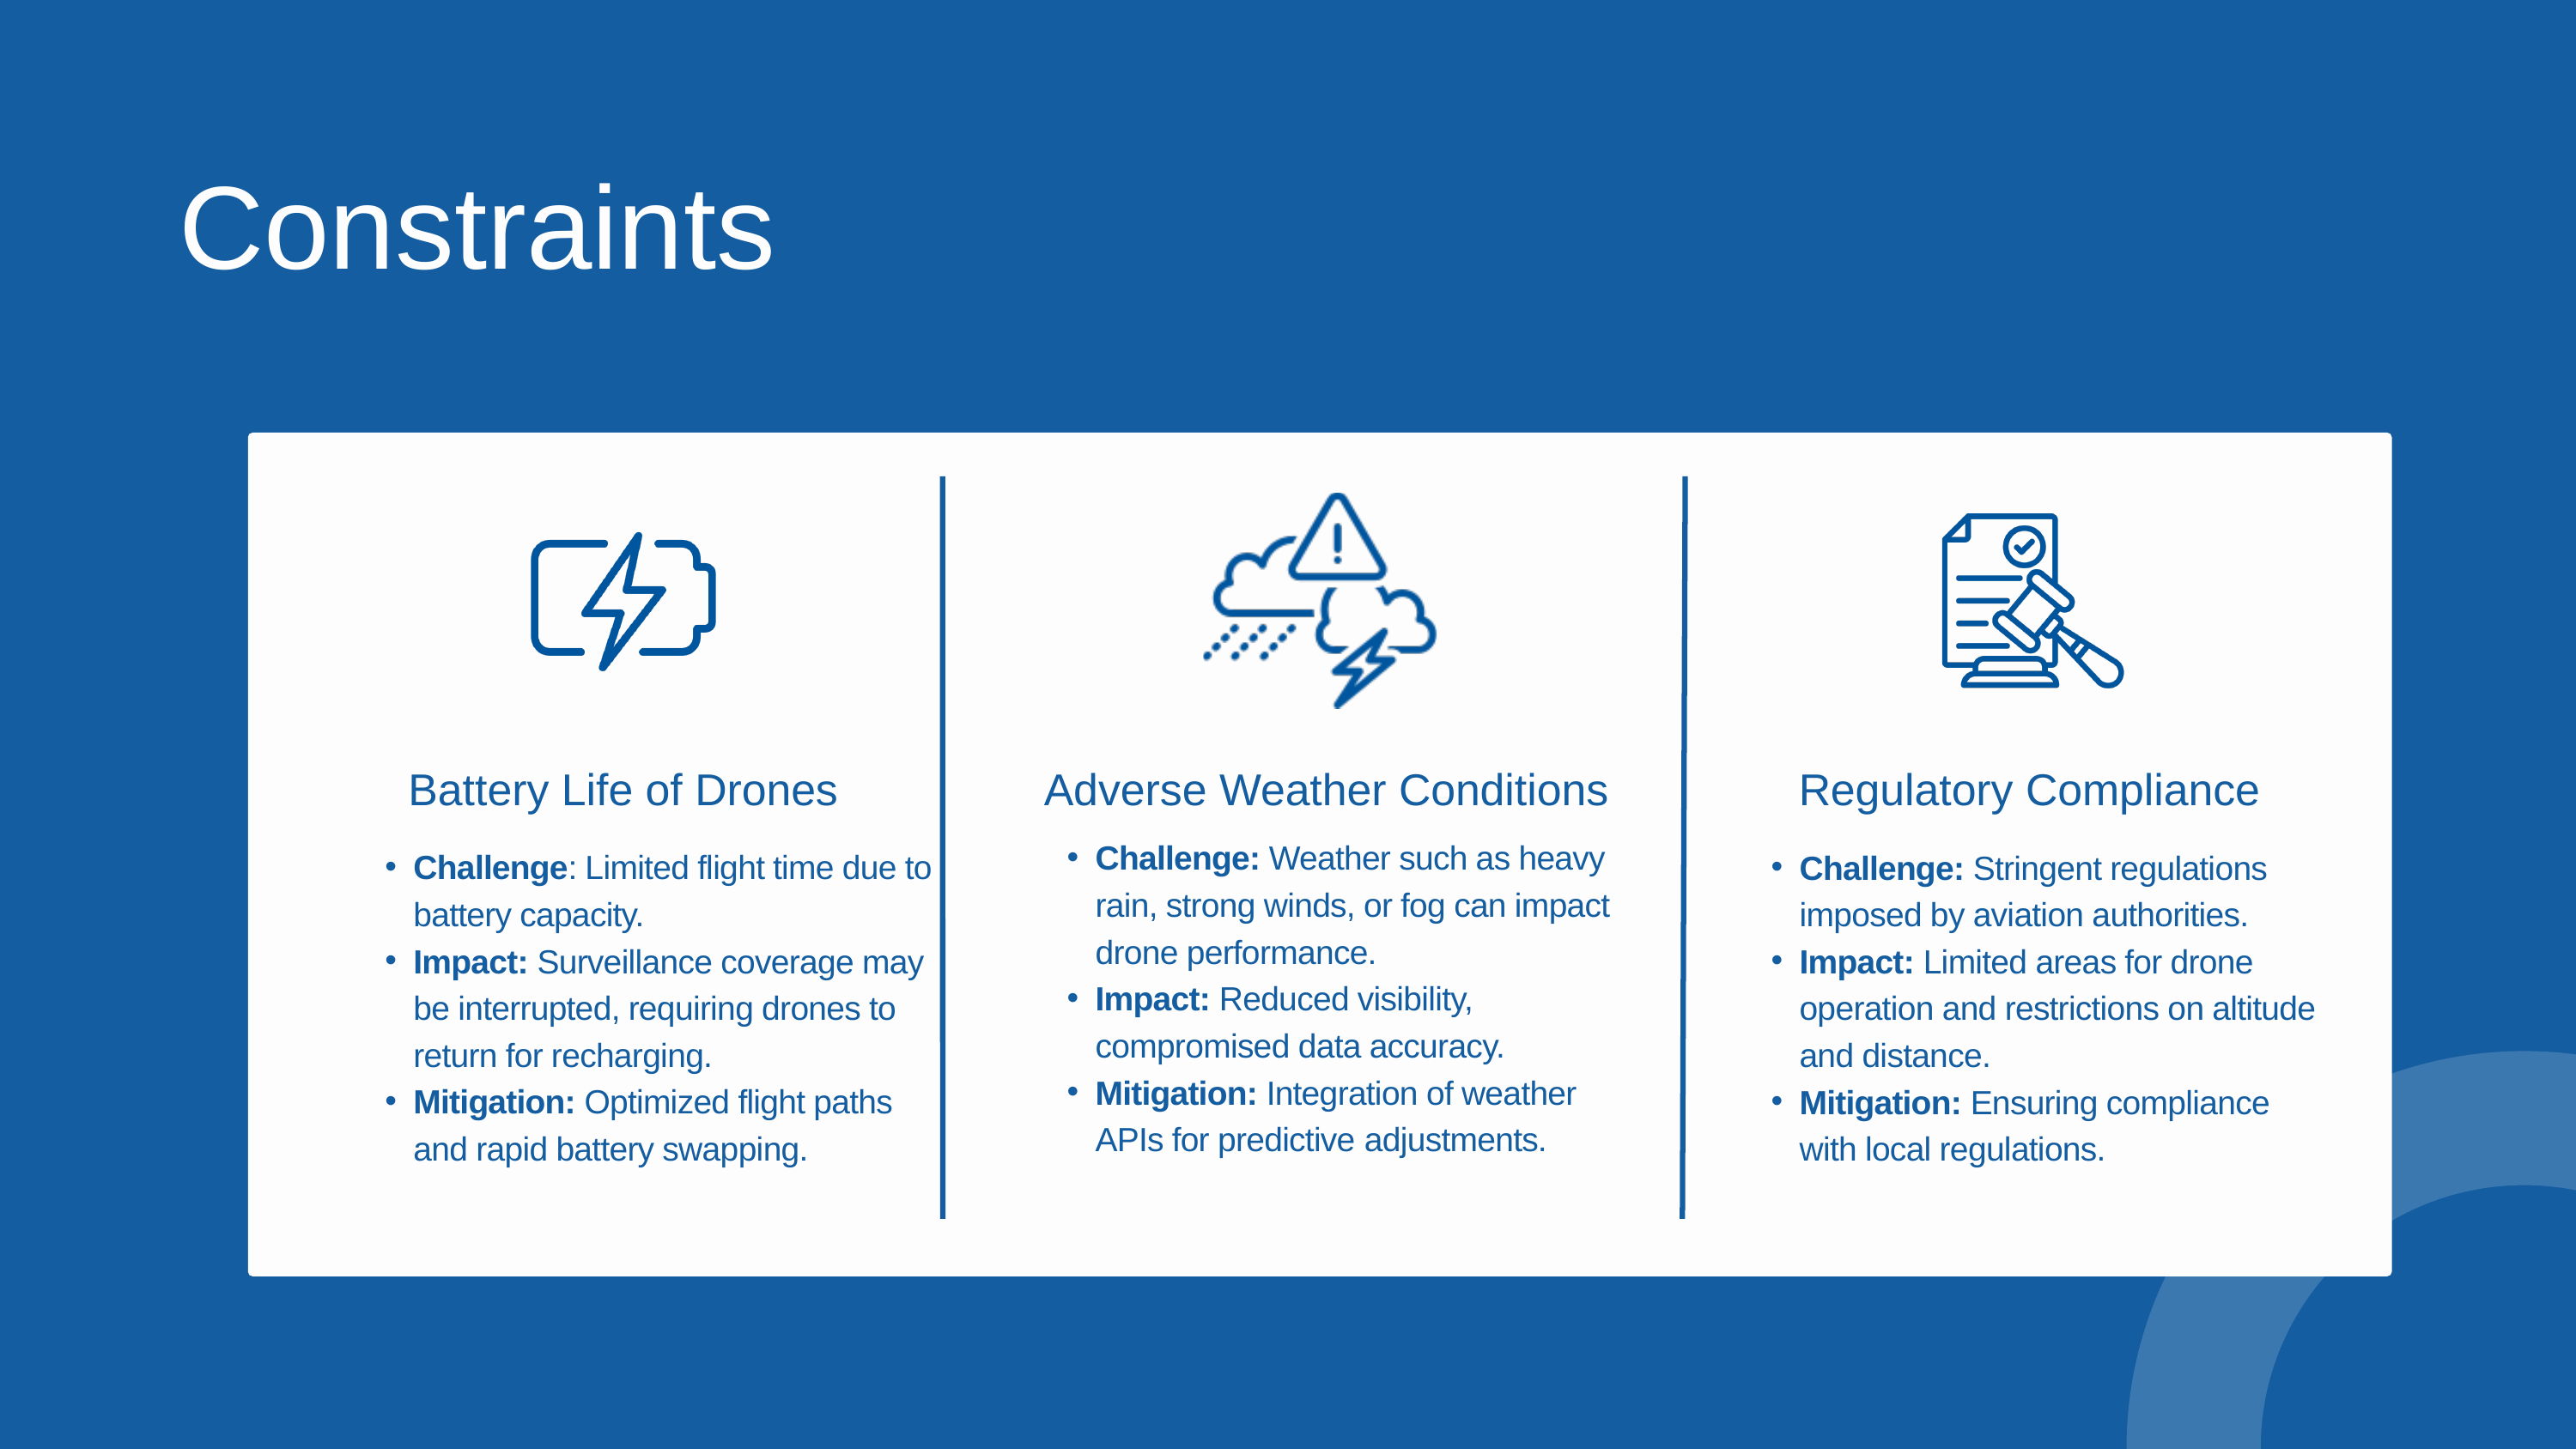

Constraints

Battery Life of Drones
Adverse Weather Conditions
Regulatory Compliance
Challenge: Weather such as heavy rain, strong winds, or fog can impact drone performance.
Impact: Reduced visibility, compromised data accuracy.
Mitigation: Integration of weather APIs for predictive adjustments.

Challenge: Limited flight time due to battery capacity.
Impact: Surveillance coverage may be interrupted, requiring drones to return for recharging.
Mitigation: Optimized flight paths and rapid battery swapping.

Challenge: Stringent regulations  imposed by aviation authorities.
Impact: Limited areas for drone operation and restrictions on altitude and distance.
Mitigation: Ensuring compliance with local regulations.